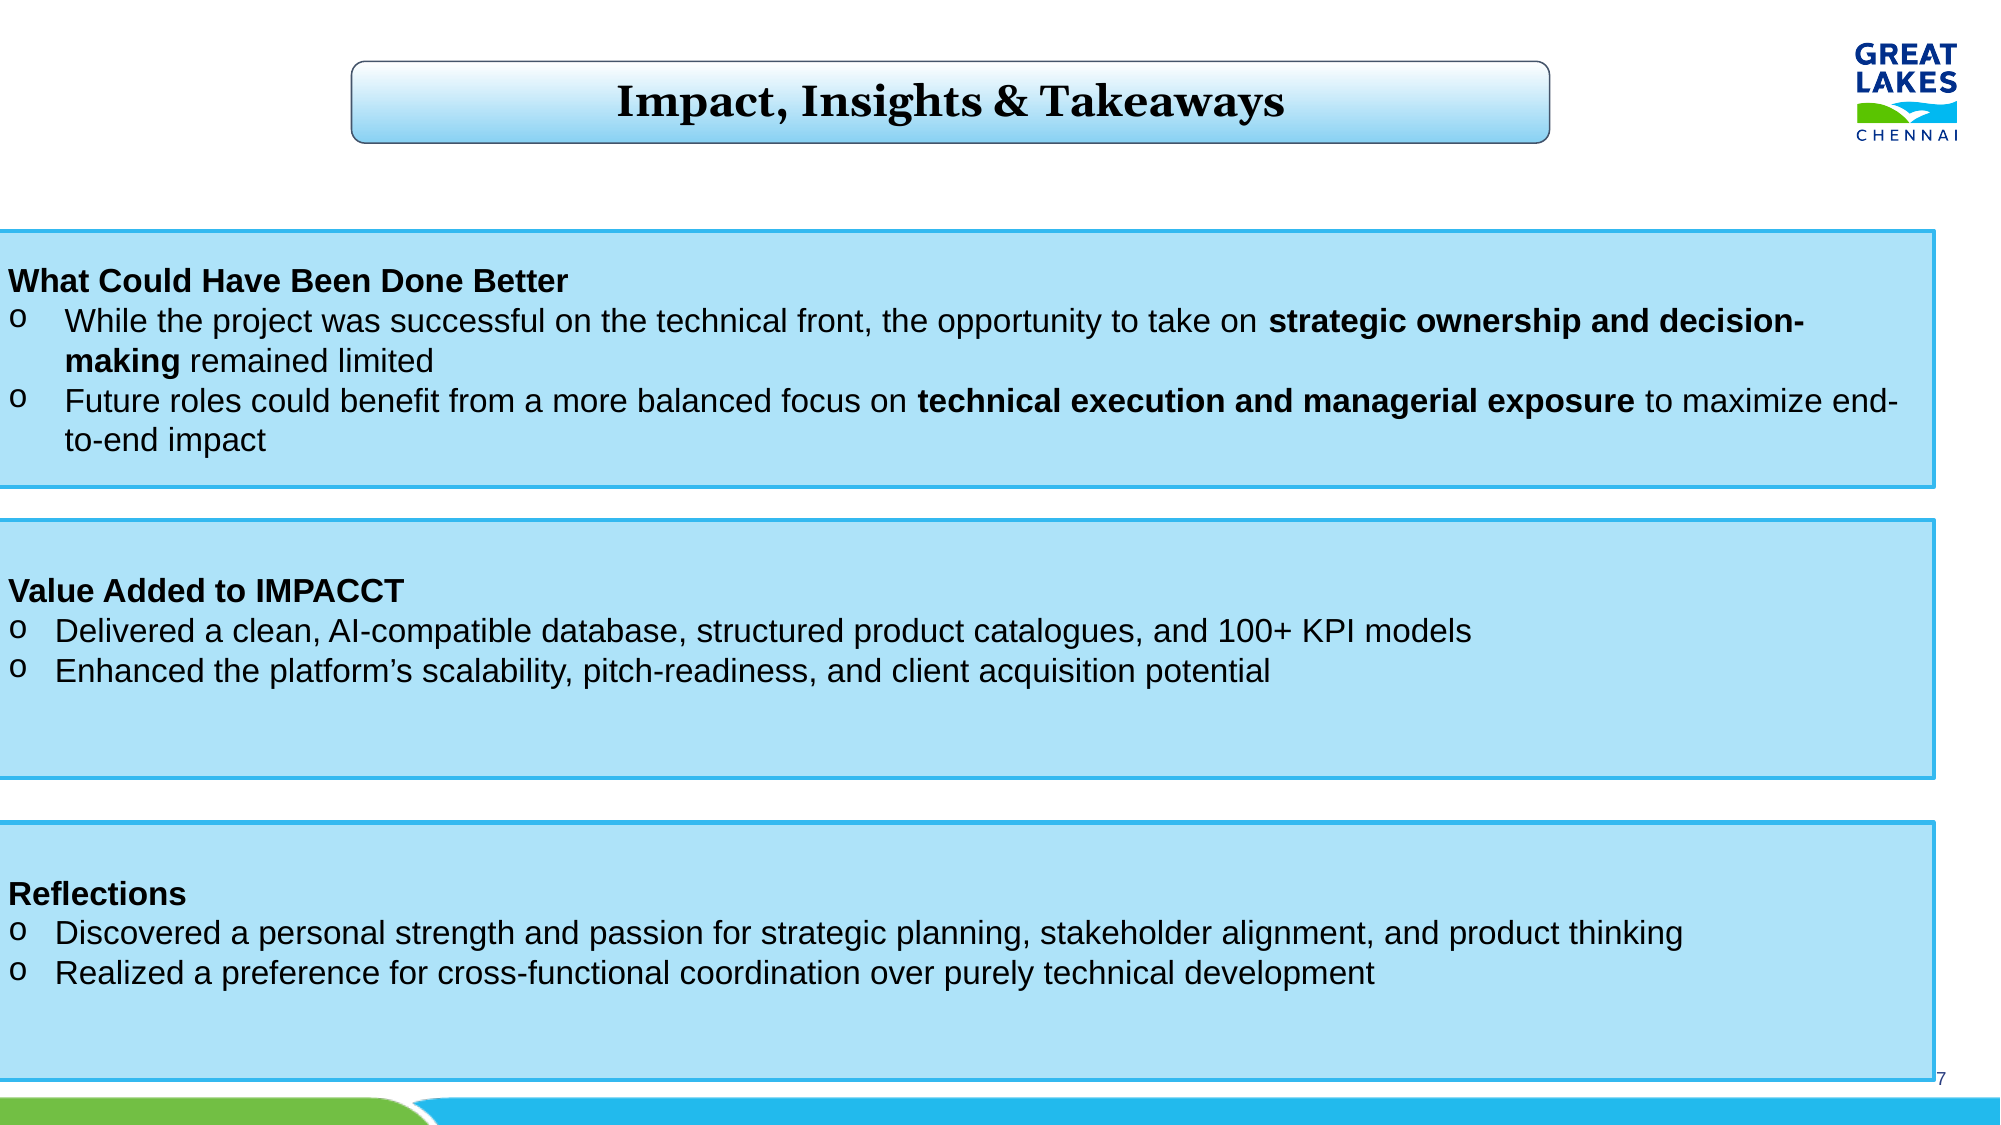

Impact, Insights & Takeaways

What Could Have Been Done Better
While the project was successful on the technical front, the opportunity to take on strategic ownership and decision-making remained limited
Future roles could benefit from a more balanced focus on technical execution and managerial exposure to maximize end-to-end impact
Value Added to IMPACCT
Delivered a clean, AI-compatible database, structured product catalogues, and 100+ KPI models
Enhanced the platform’s scalability, pitch-readiness, and client acquisition potential

Reflections
Discovered a personal strength and passion for strategic planning, stakeholder alignment, and product thinking
Realized a preference for cross-functional coordination over purely technical development

7